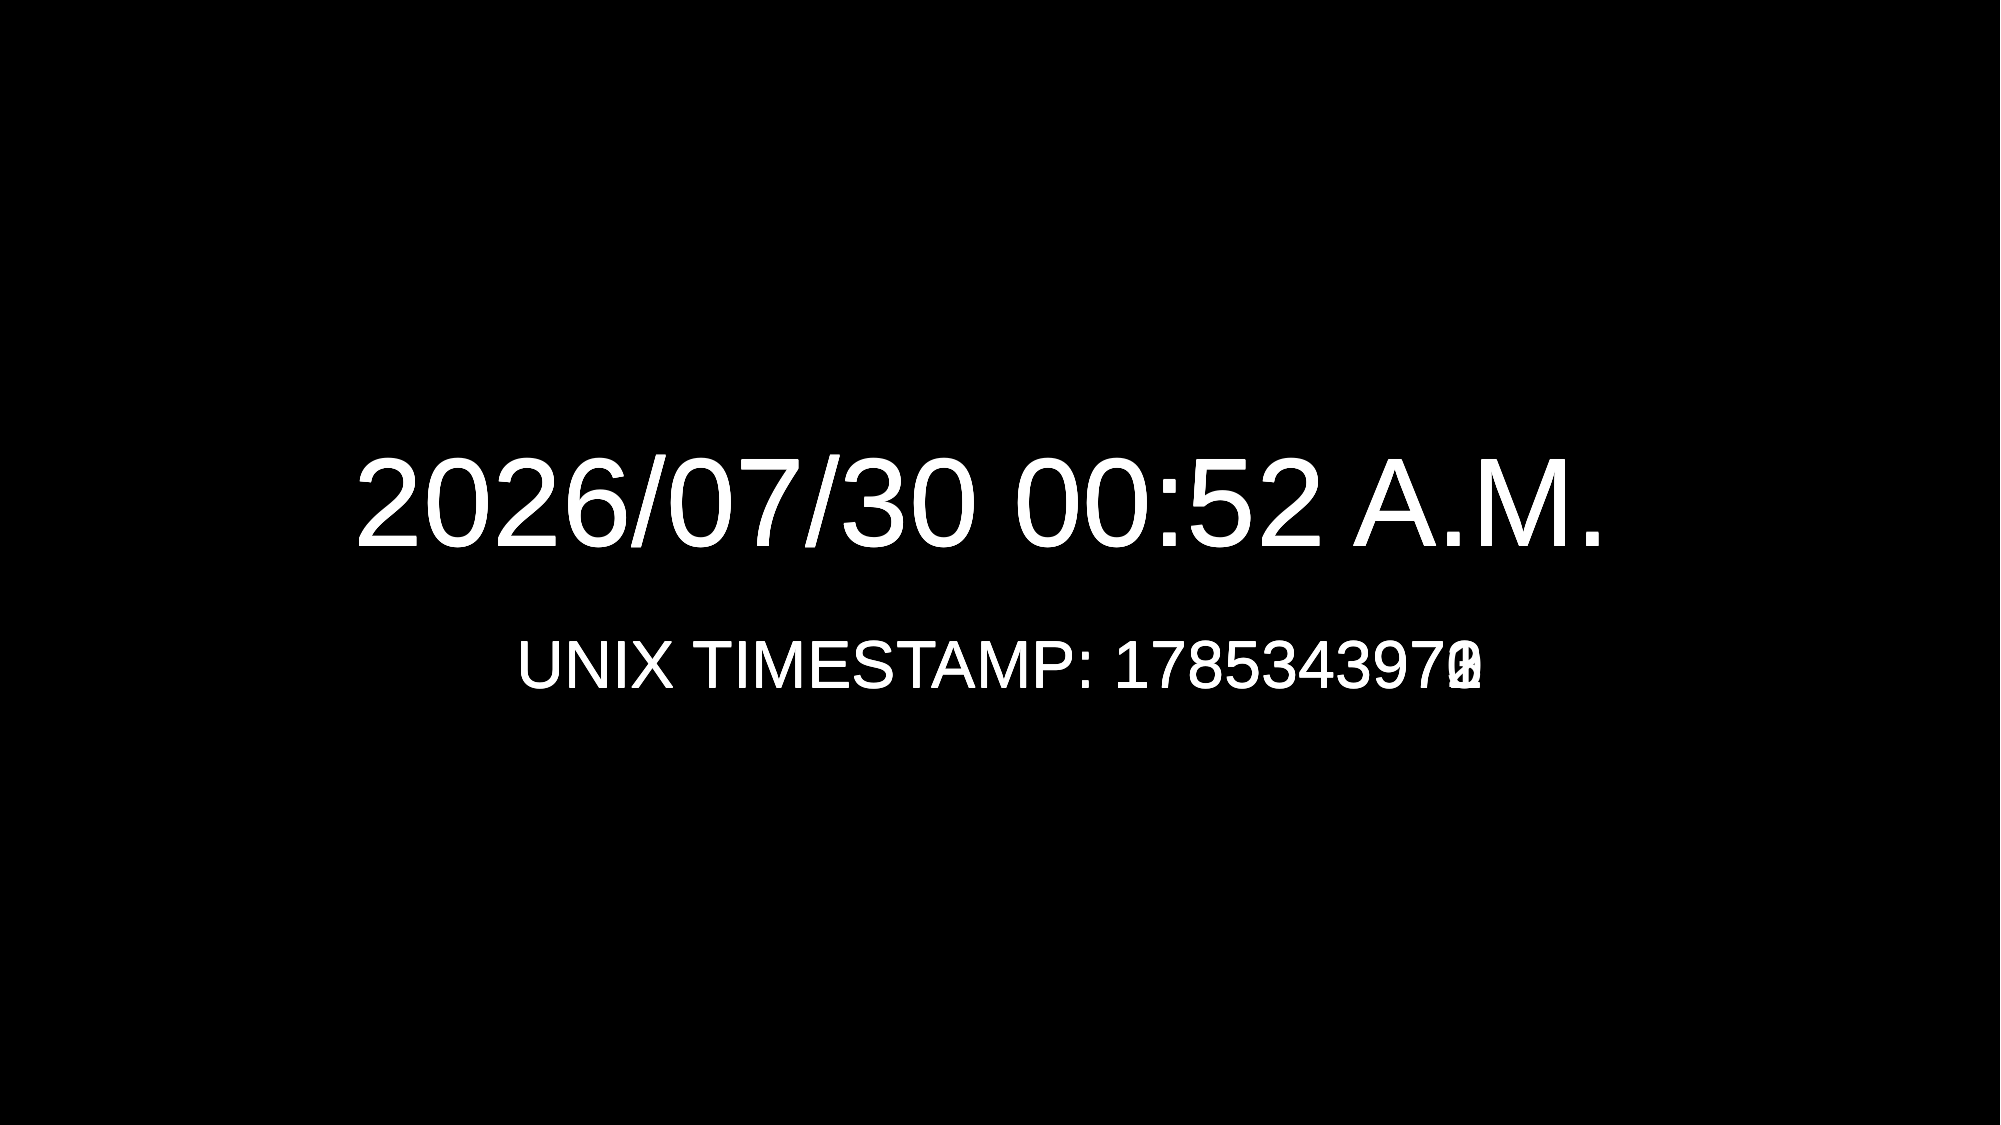

2026/07/30 00:52 A.M.

UNIX TIMESTAMP: 1785343973
2026/07/30 00:52 A.M.

UNIX TIMESTAMP: 1785343972
2026/07/30 00:52 A.M.

UNIX TIMESTAMP: 1785343971
2026/07/30 00:52 A.M.

UNIX TIMESTAMP: 1785343970